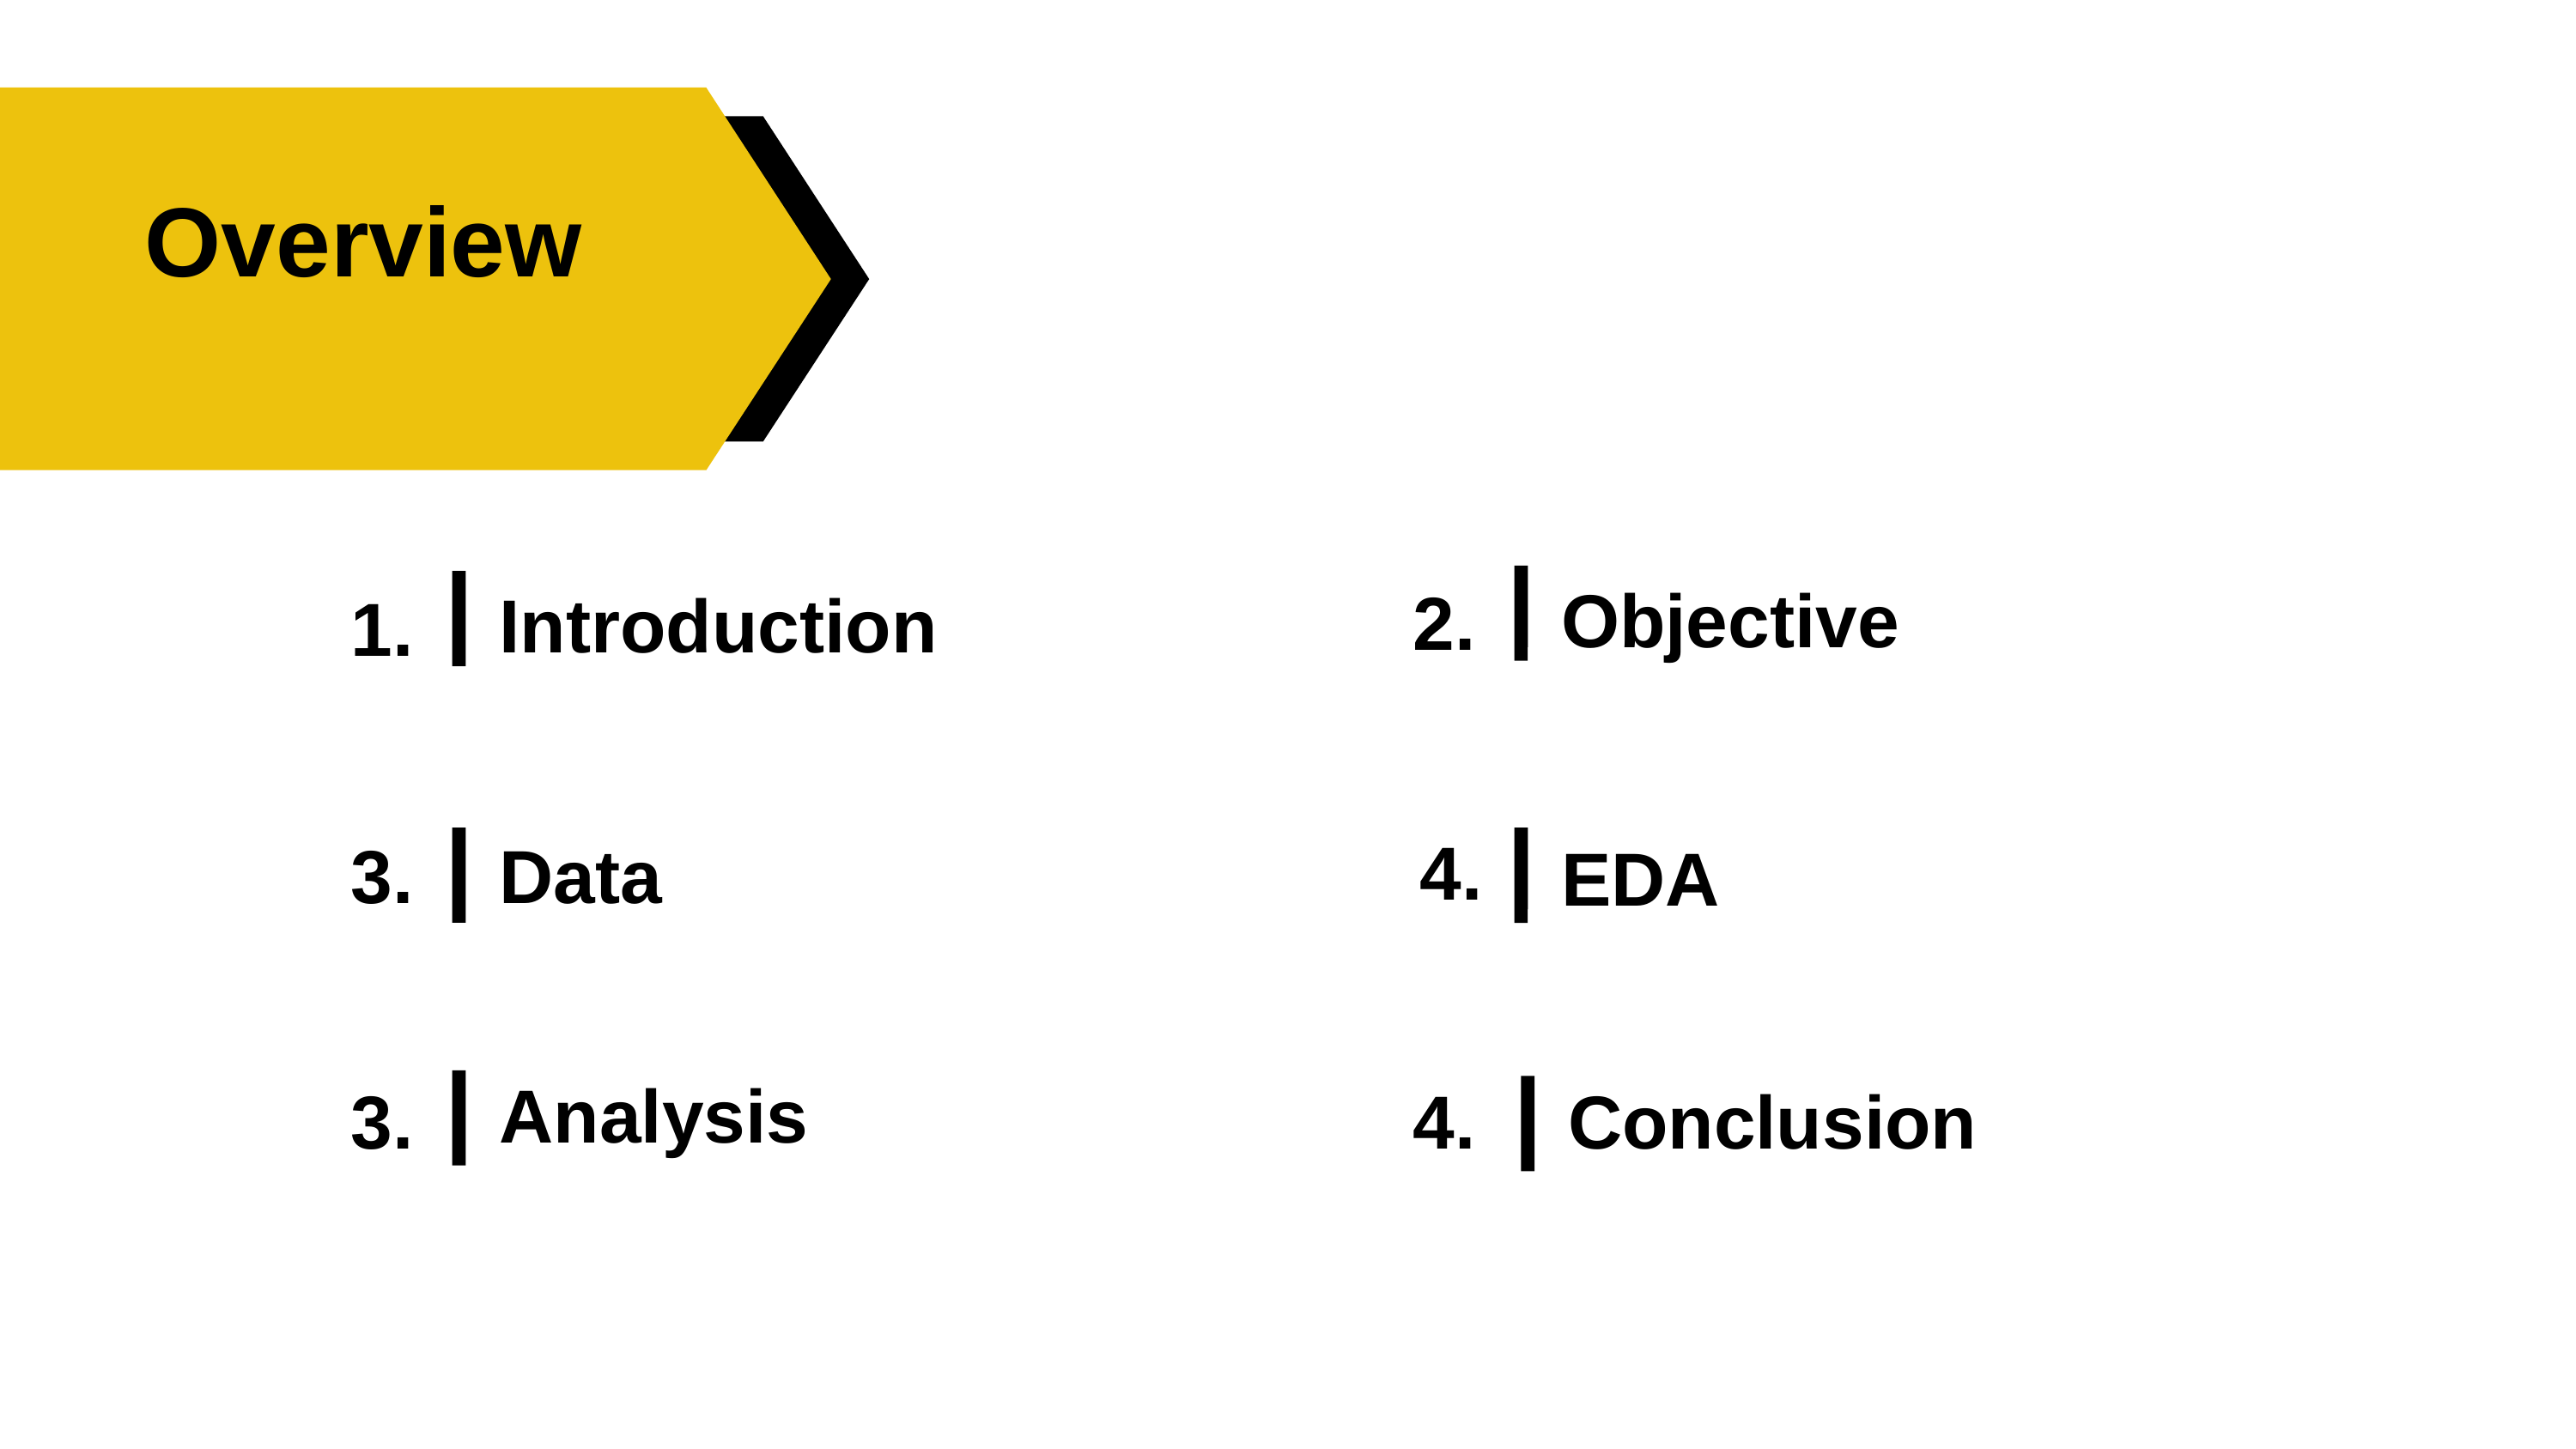

Overview
Objective
2.
Introduction
1.

4.
3.
Data
EDA

Analysis

3.
4.
Conclusion